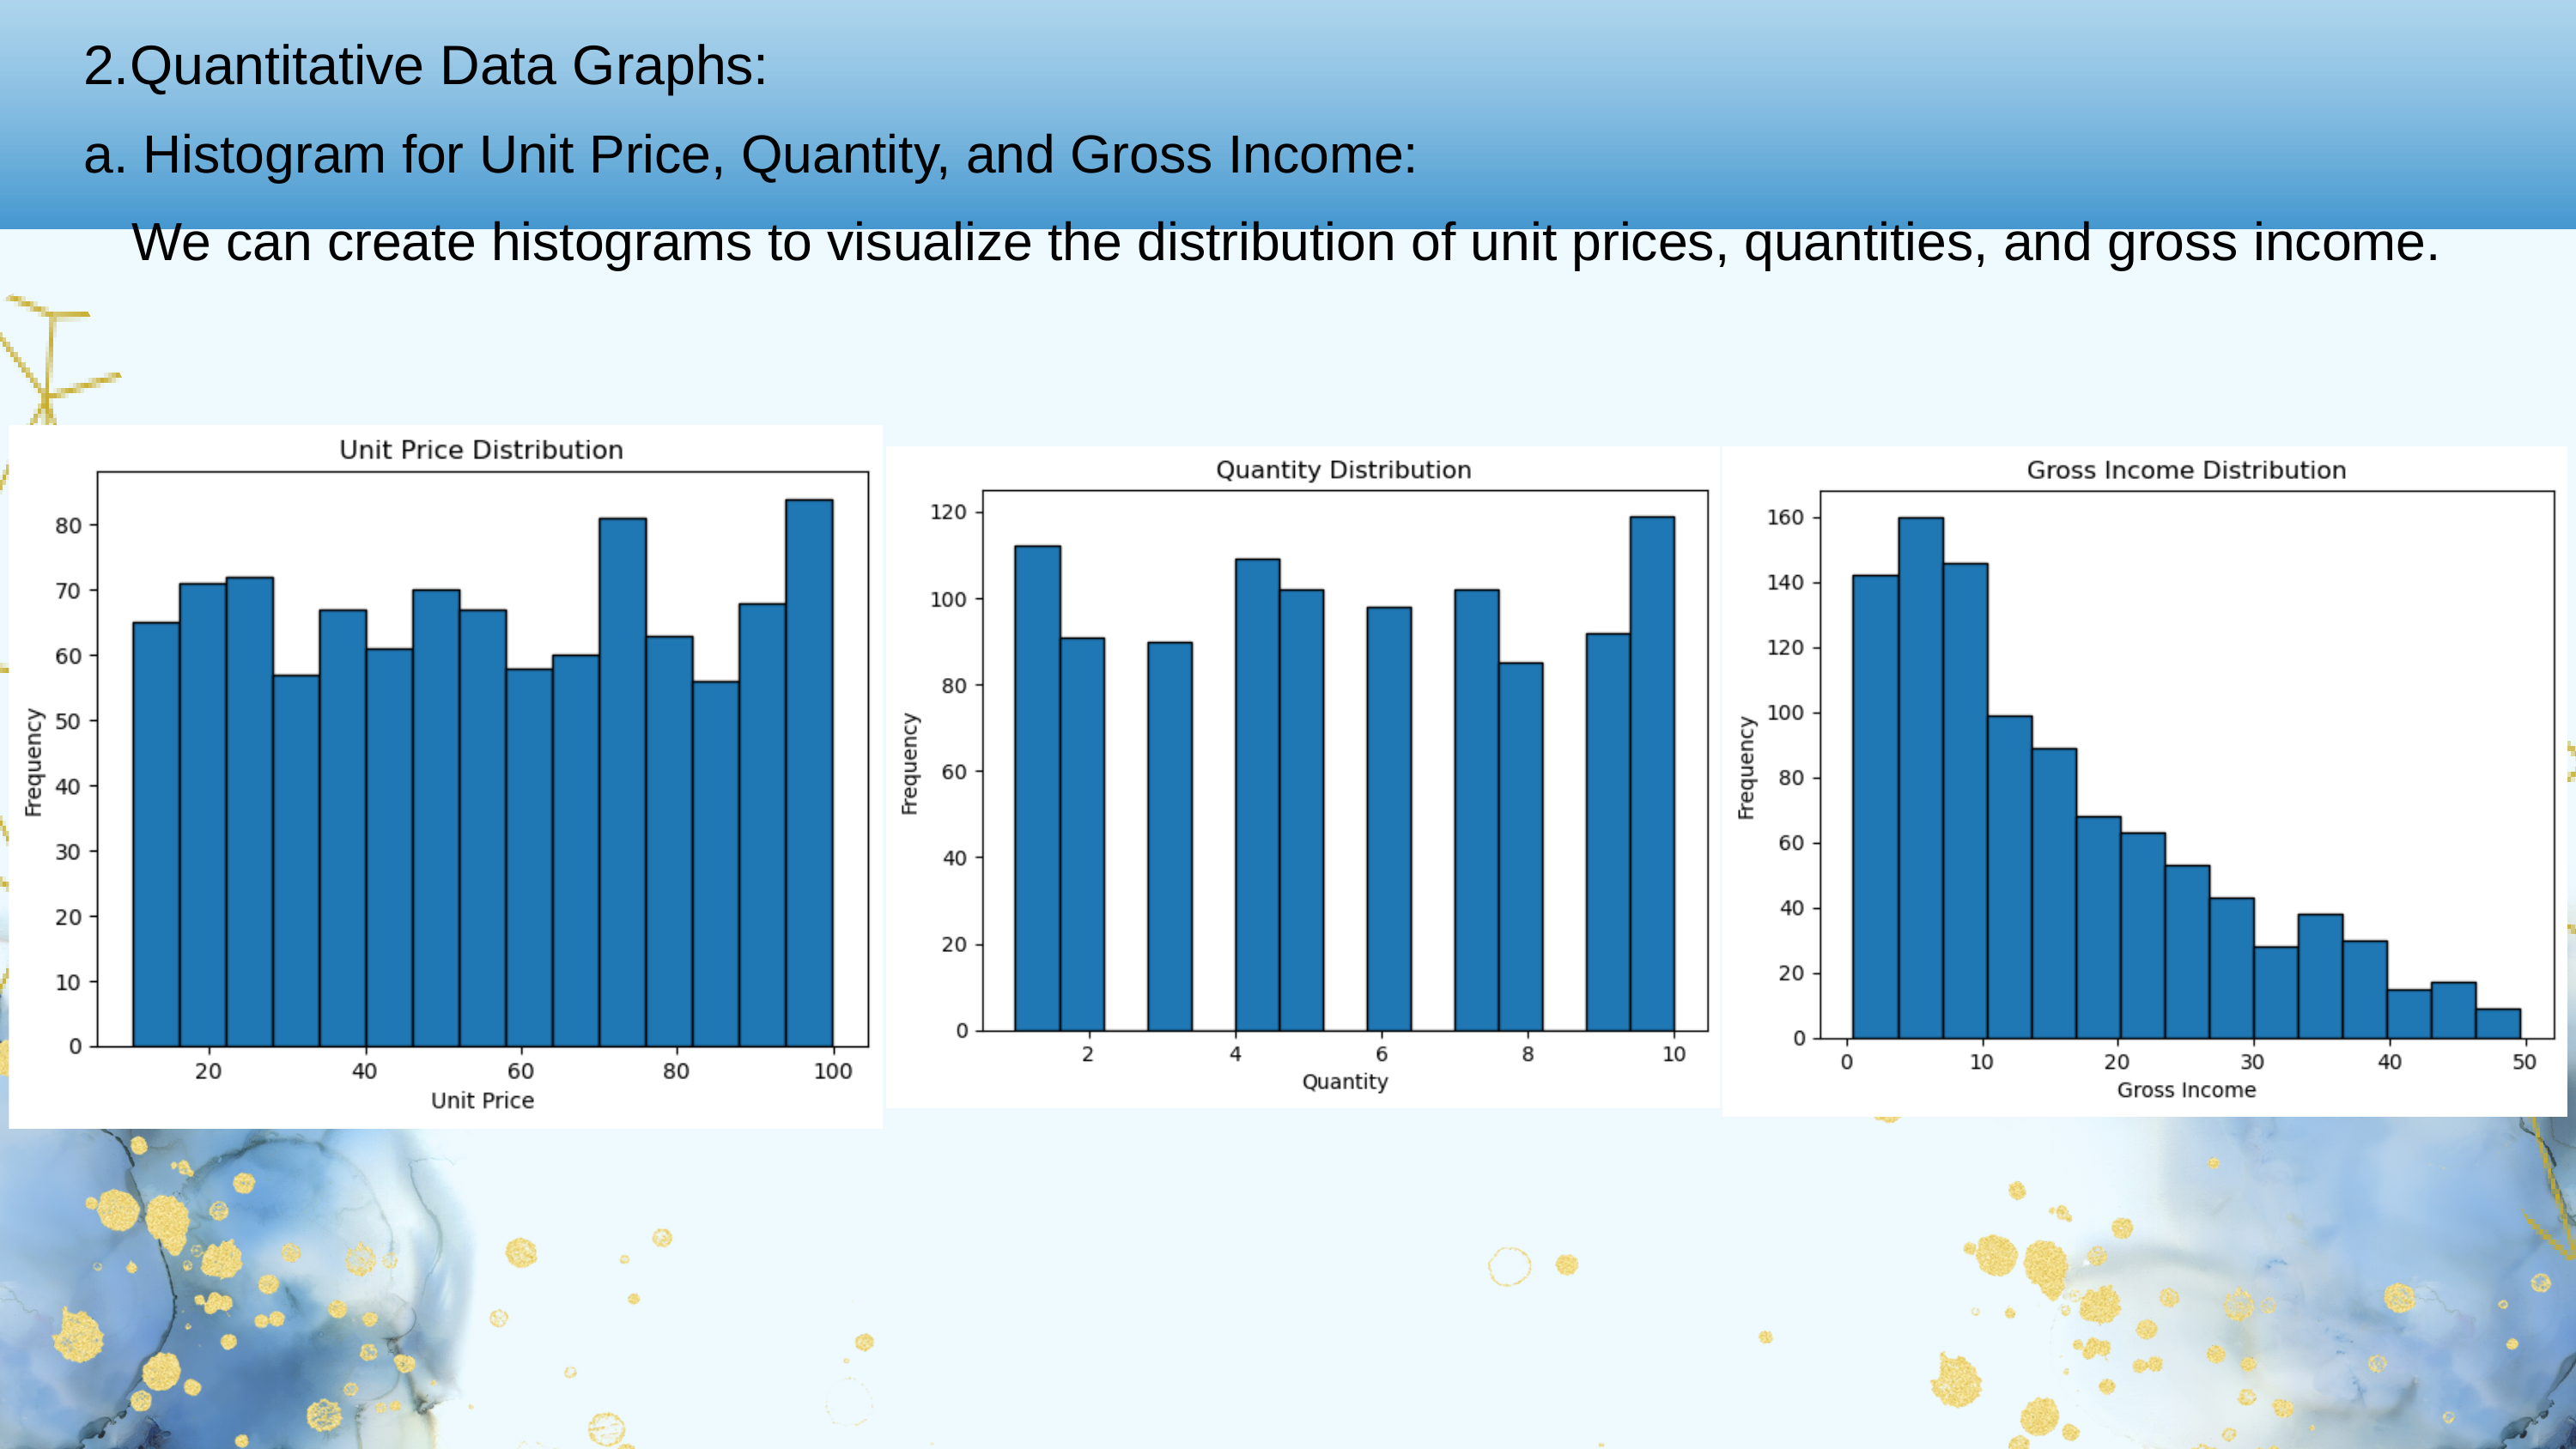

2.Quantitative Data Graphs:
a. Histogram for Unit Price, Quantity, and Gross Income:
We can create histograms to visualize the distribution of unit prices, quantities, and gross income.